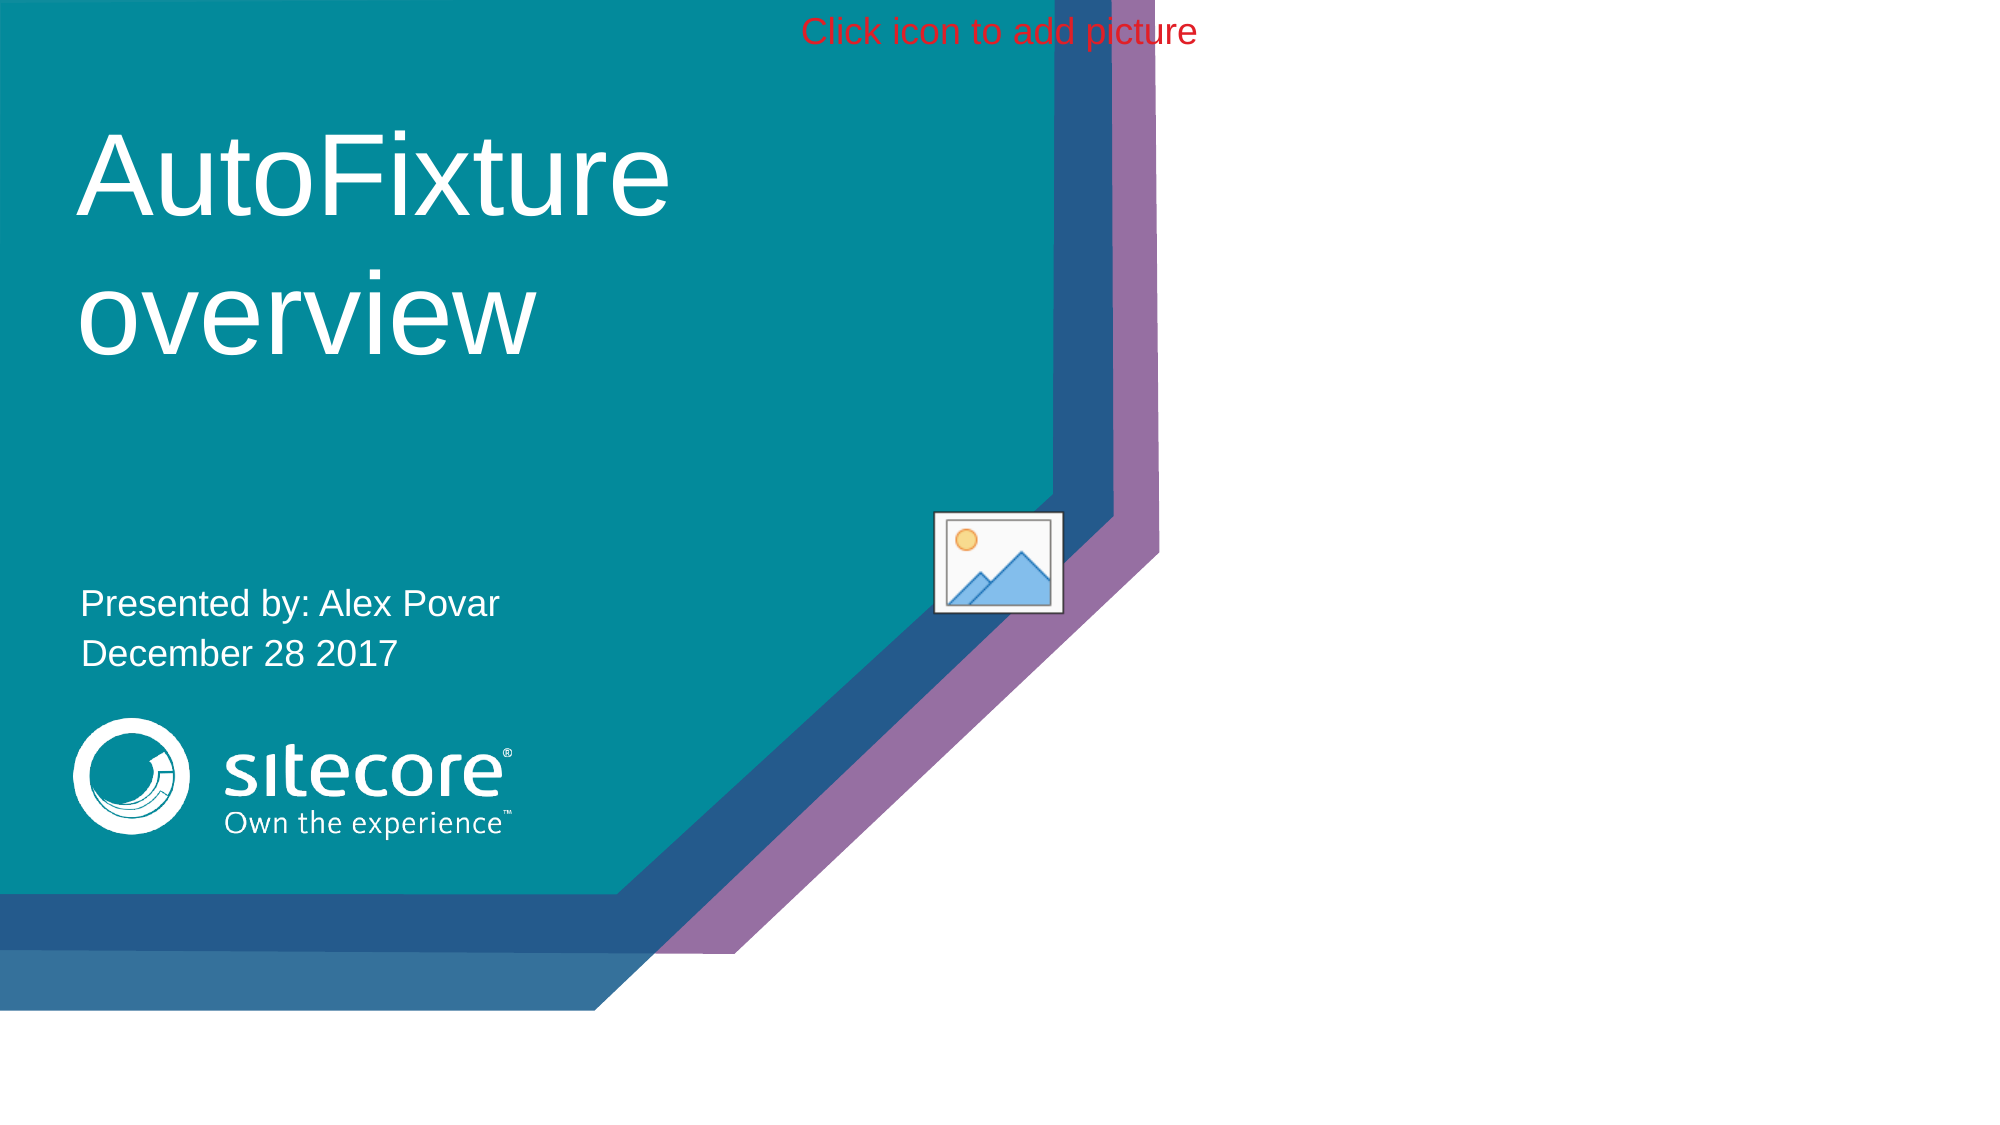

# AutoFixture overview
Presented by: Alex Povar

December 28 2017